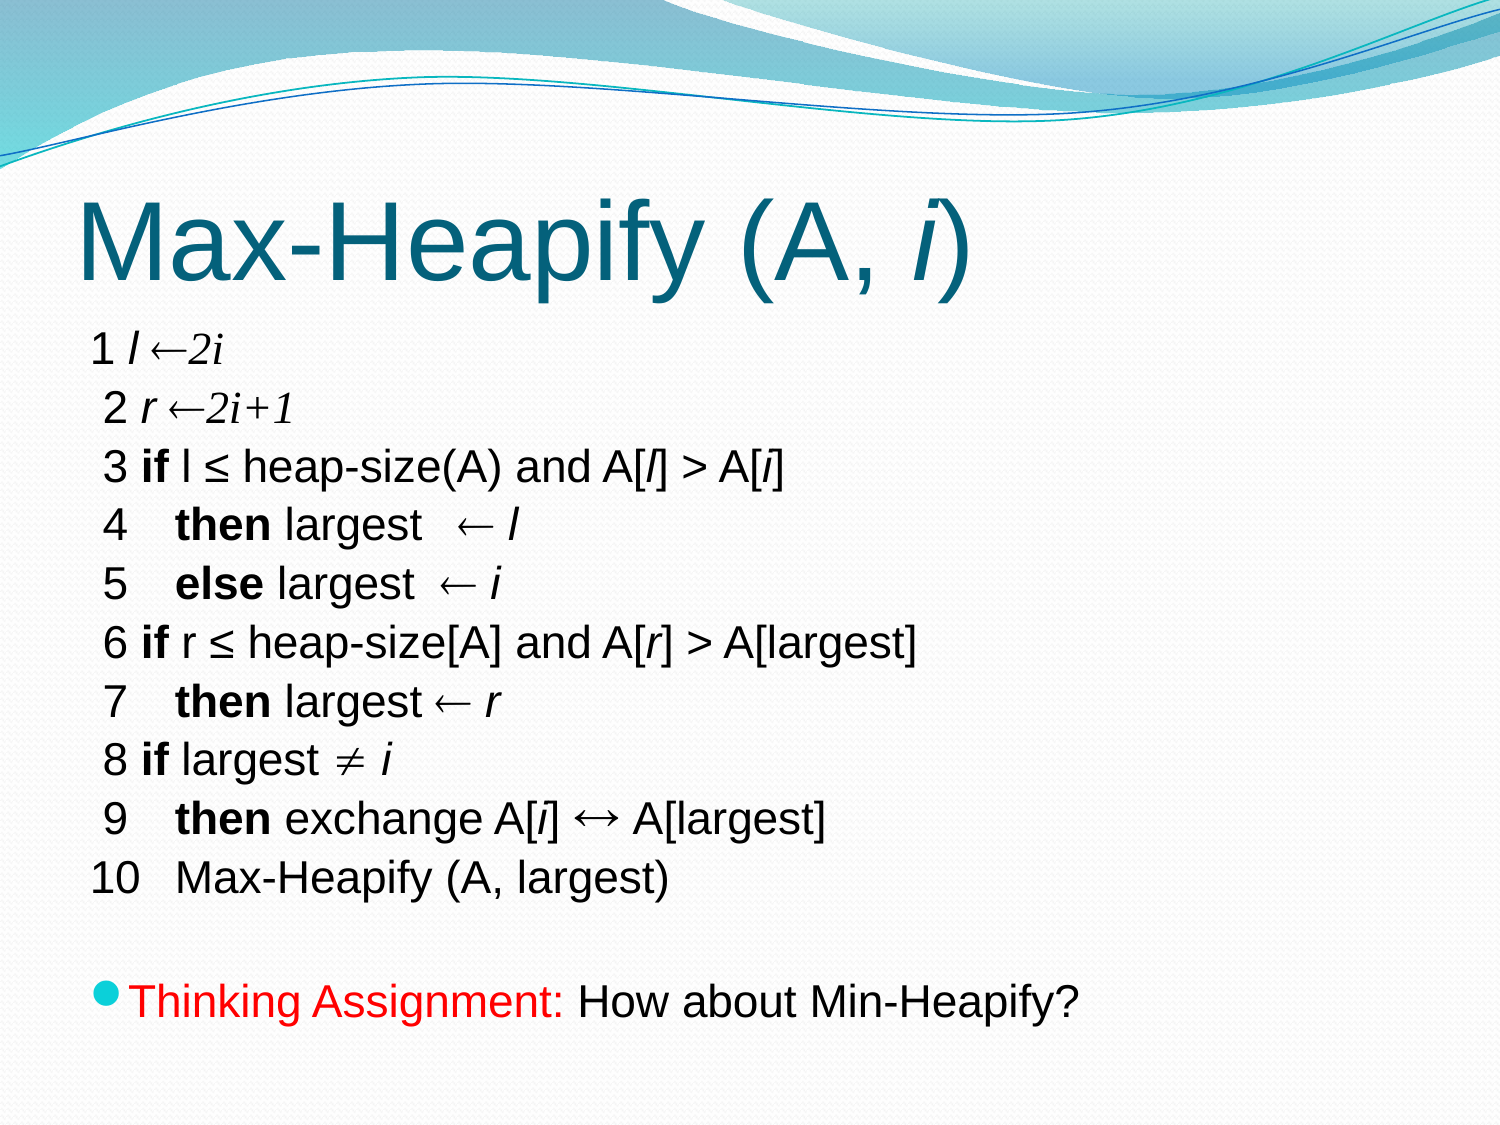

# Max-Heapify (A, i)
1 l ←2i
 2 r ←2i+1
 3 if l ≤ heap-size(A) and A[l] > A[i]
 4 		then largest  ← l
 5 		else largest  ← i
 6 if r ≤ heap-size[A] and A[r] > A[largest]
 7		then largest ← r
 8 if largest ≠ i
 9  		then exchange A[i] ↔ A[largest]
10 			Max-Heapify (A, largest)

Thinking Assignment: How about Min-Heapify?